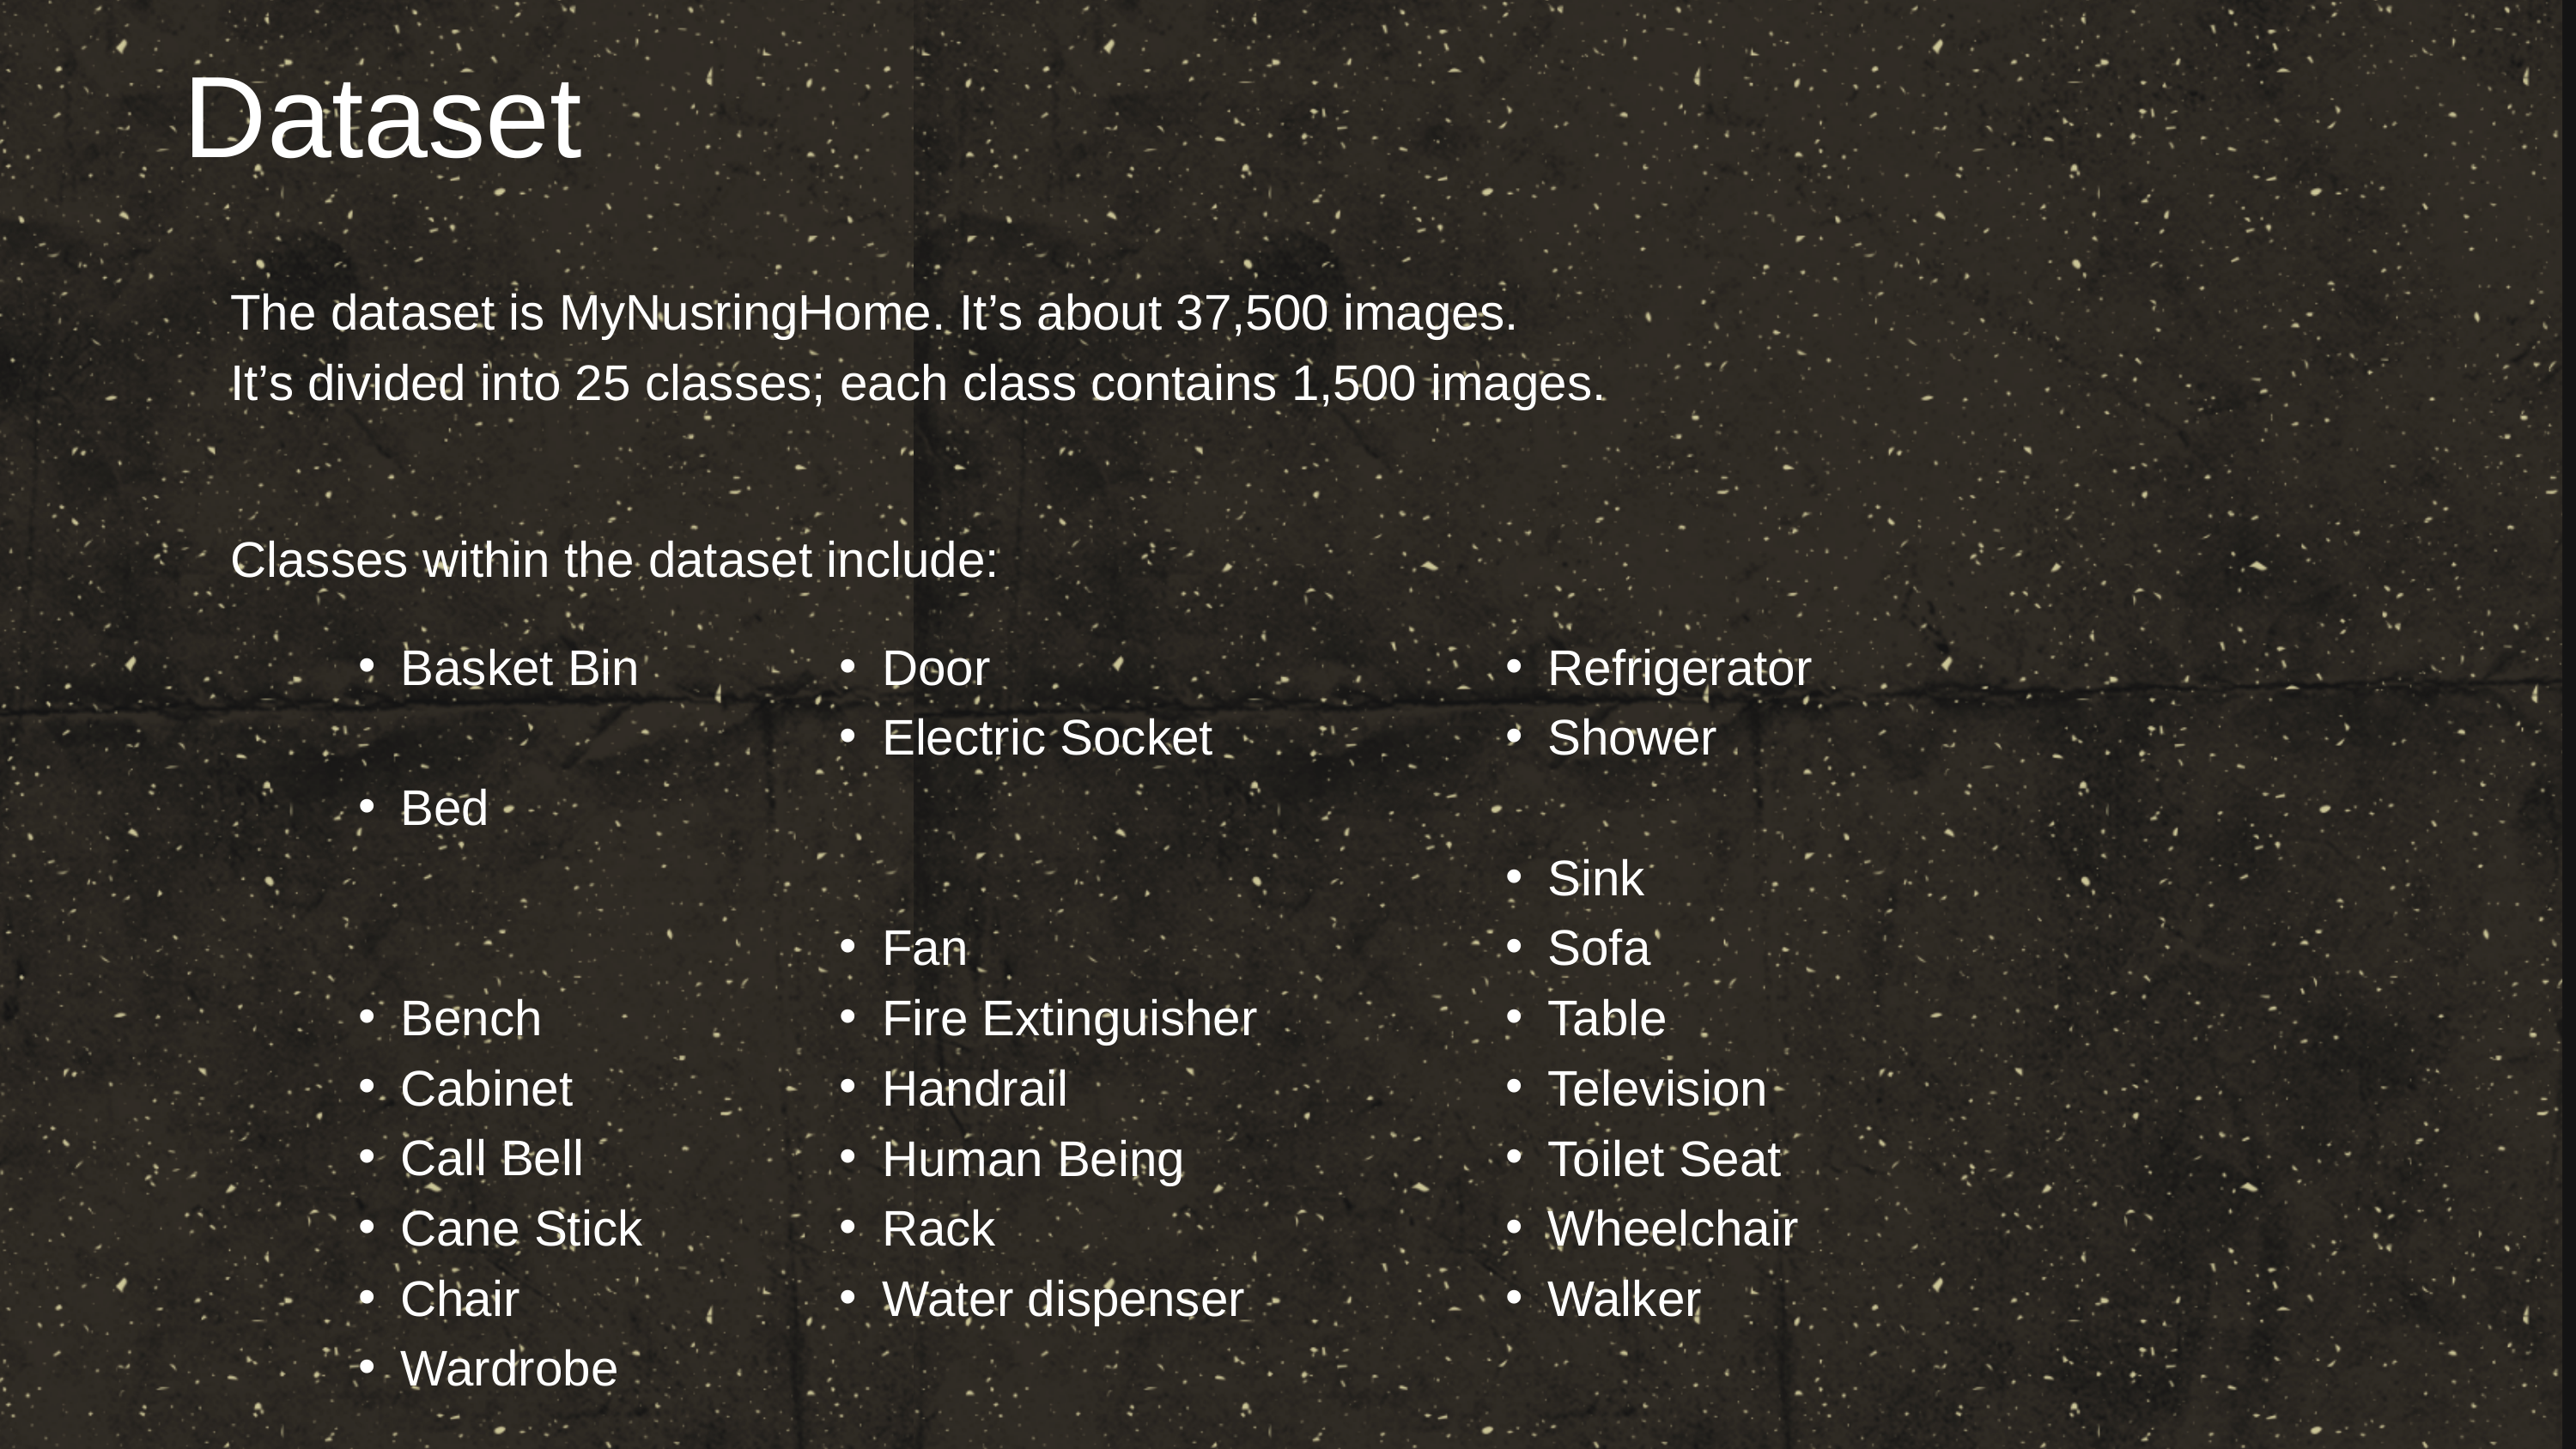

Dataset

The dataset is MyNusringHome. It’s about 37,500 images.
It’s divided into 25 classes; each class contains 1,500 images.
Classes within the dataset include:
Basket Bin
Bed
Bench
Cabinet
Call Bell
Cane Stick
Chair
Wardrobe

Door
Electric Socket
Fan
Fire Extinguisher
Handrail
Human Being
Rack
Water dispenser

Refrigerator
Shower
Sink
Sofa
Table
Television
Toilet Seat
Wheelchair
Walker